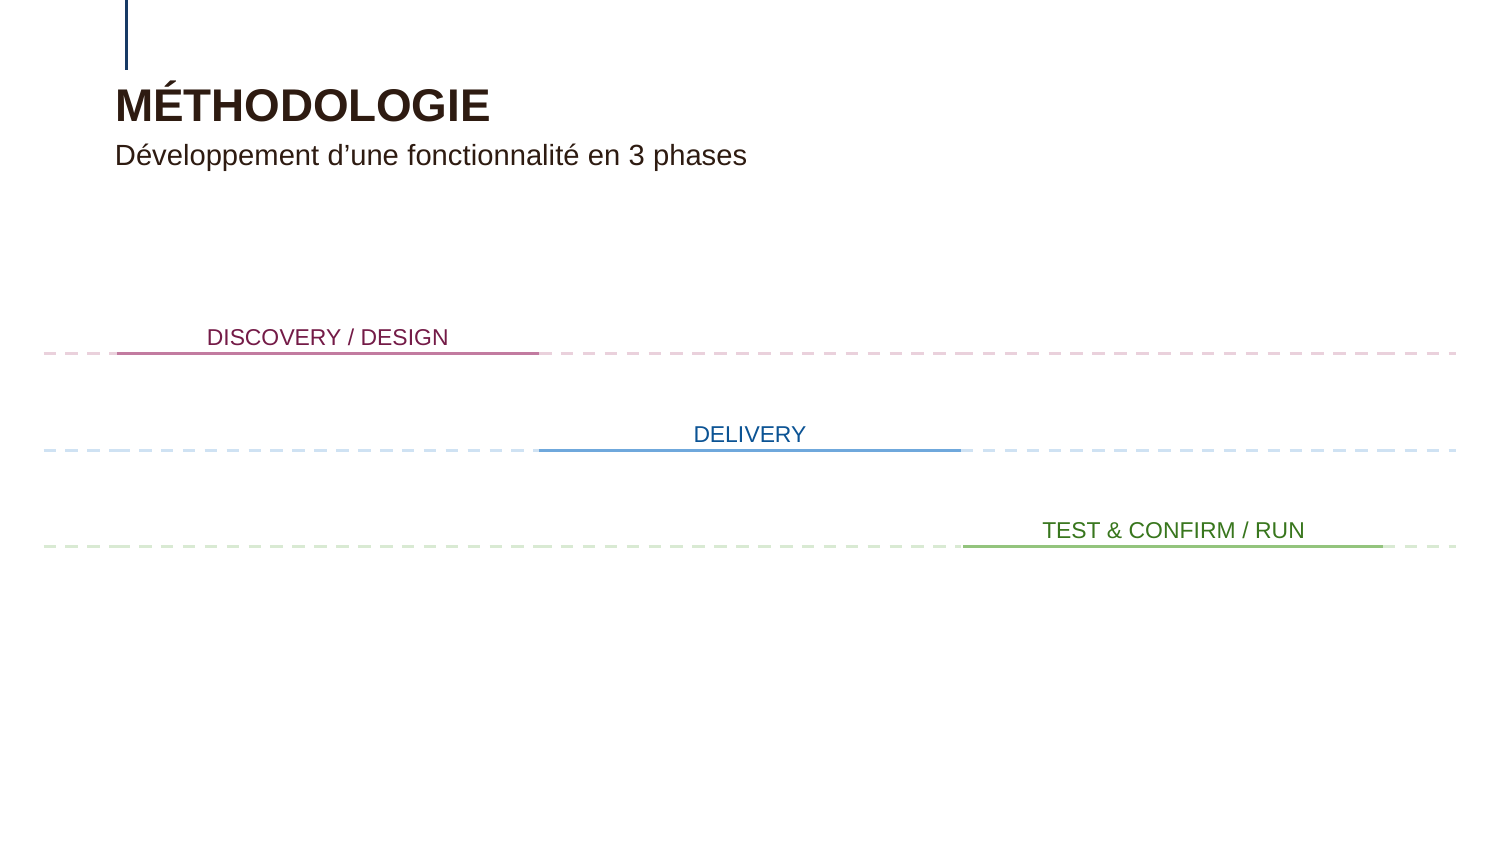

# MÉTHODOLOGIE
Développement d’une fonctionnalité en 3 phases
DISCOVERY / DESIGN
DELIVERY
TEST & CONFIRM / RUN